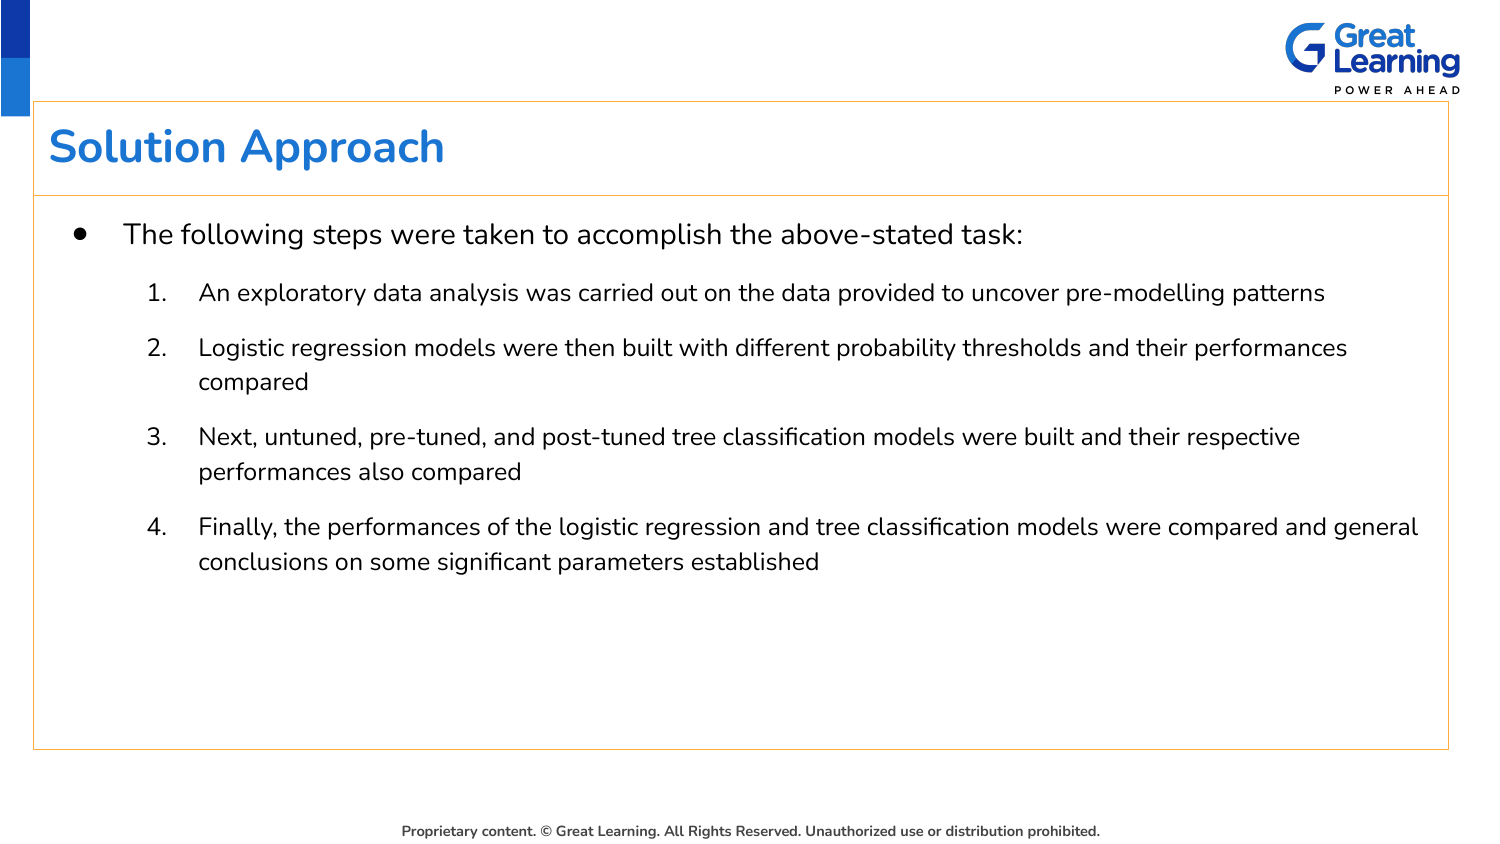

# Solution Approach
The following steps were taken to accomplish the above-stated task:
An exploratory data analysis was carried out on the data provided to uncover pre-modelling patterns
Logistic regression models were then built with different probability thresholds and their performances compared
Next, untuned, pre-tuned, and post-tuned tree classification models were built and their respective performances also compared
Finally, the performances of the logistic regression and tree classification models were compared and general conclusions on some significant parameters established